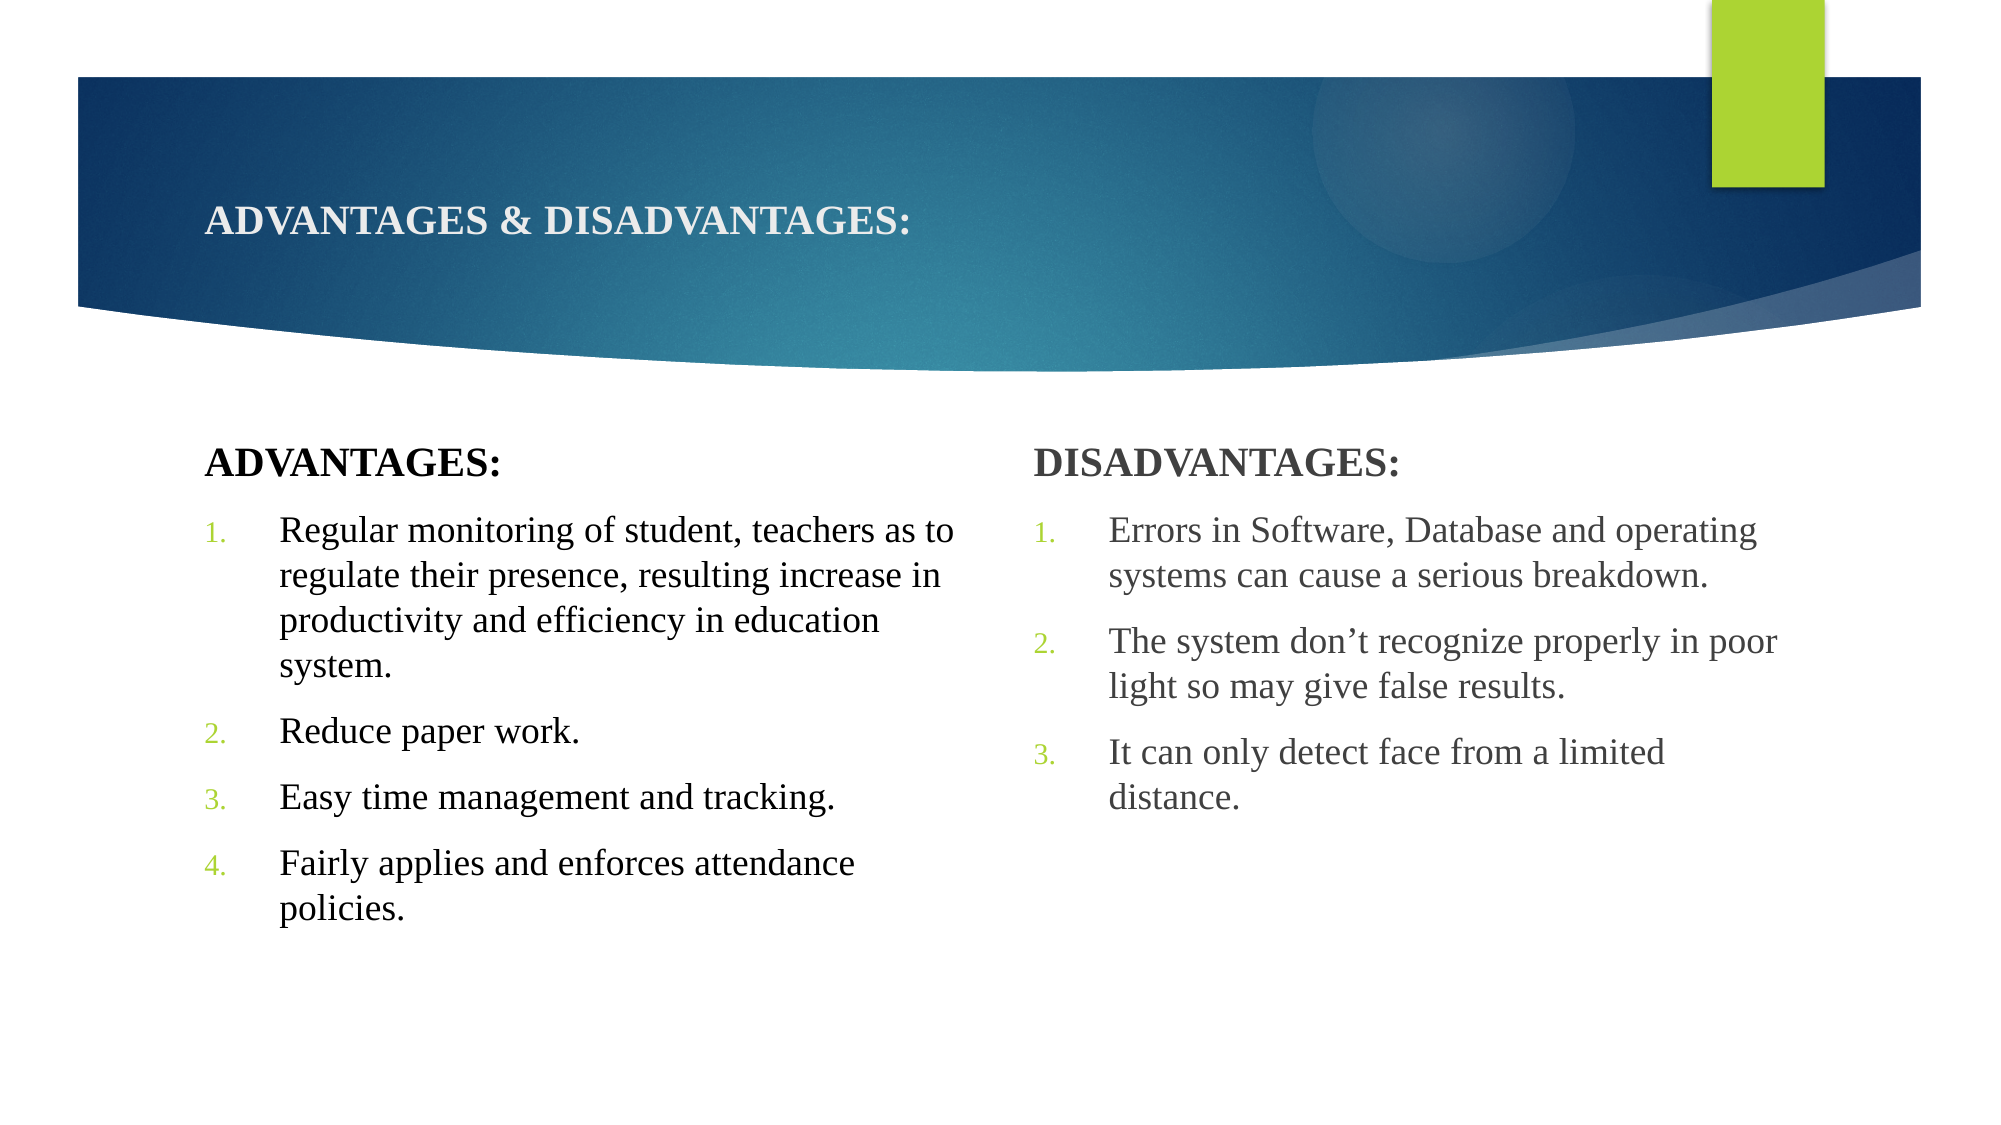

# ADVANTAGES & DISADVANTAGES:
ADVANTAGES:
Regular monitoring of student, teachers as to regulate their presence, resulting increase in productivity and efficiency in education system.
Reduce paper work.
Easy time management and tracking.
Fairly applies and enforces attendance policies.

DISADVANTAGES:
Errors in Software, Database and operating systems can cause a serious breakdown.
The system don’t recognize properly in poor light so may give false results.
It can only detect face from a limited distance.